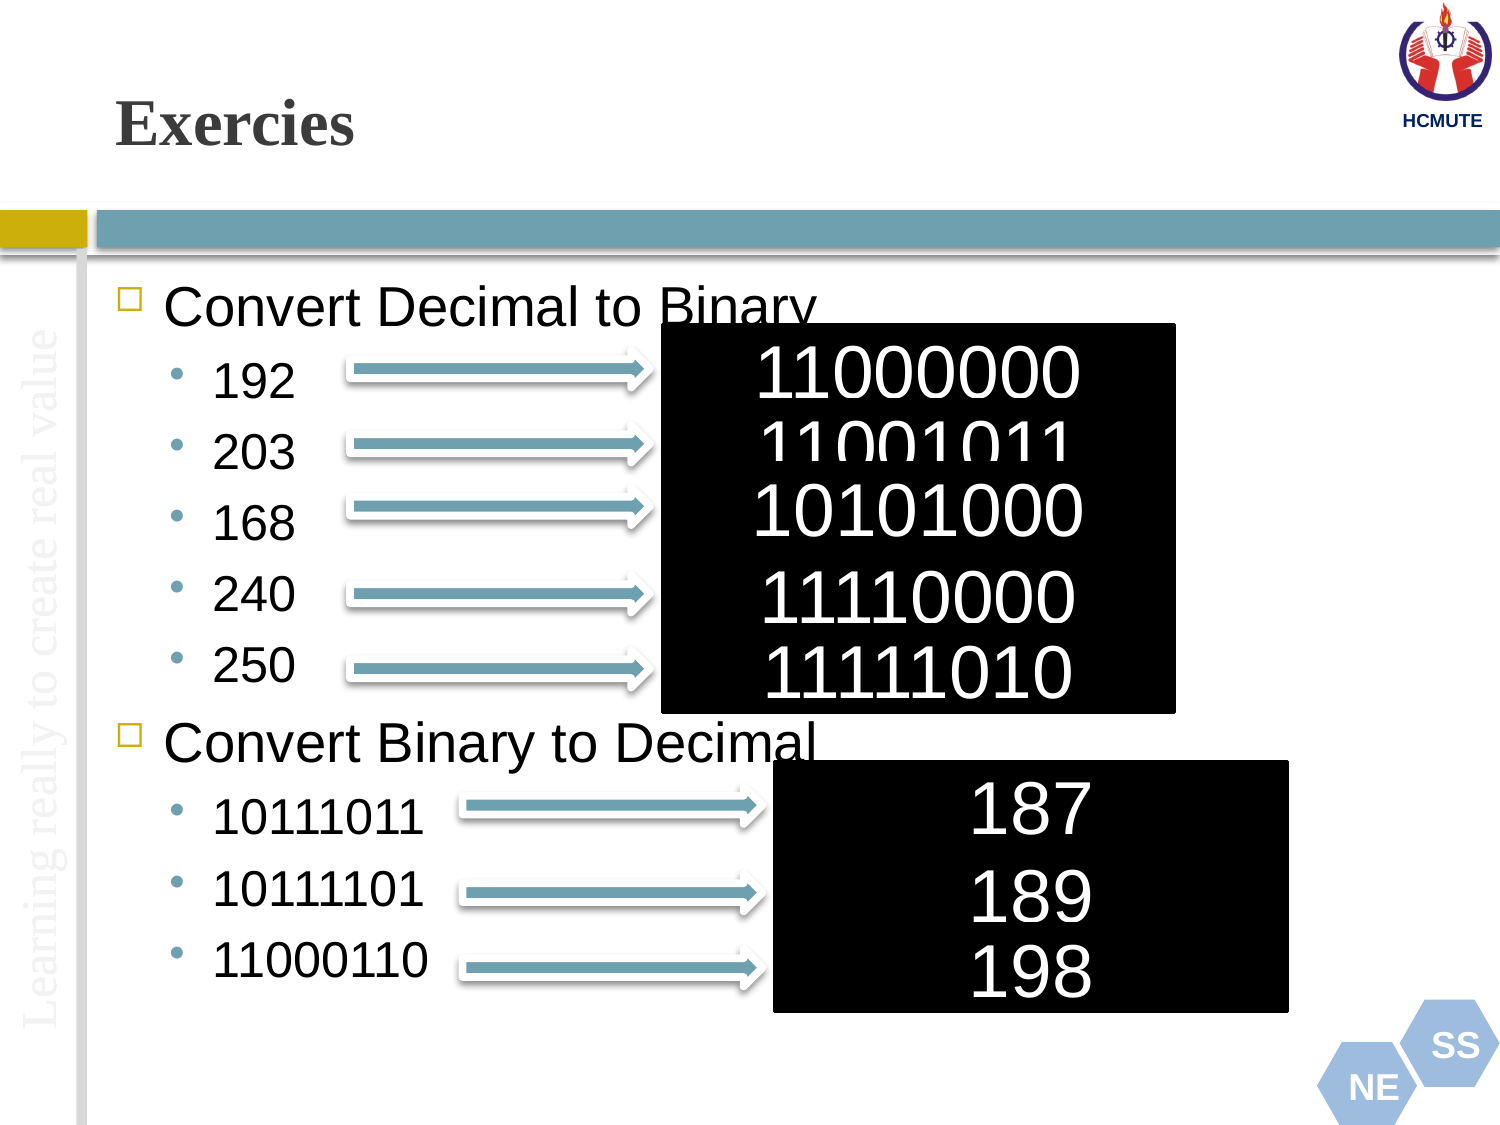

# Exercies
Convert Decimal to Binary
192
203
168
240
250
Convert Binary to Decimal
10111011
10111101
11000110
11000000

11001011

10101000

11110000

11111010

187

189

198